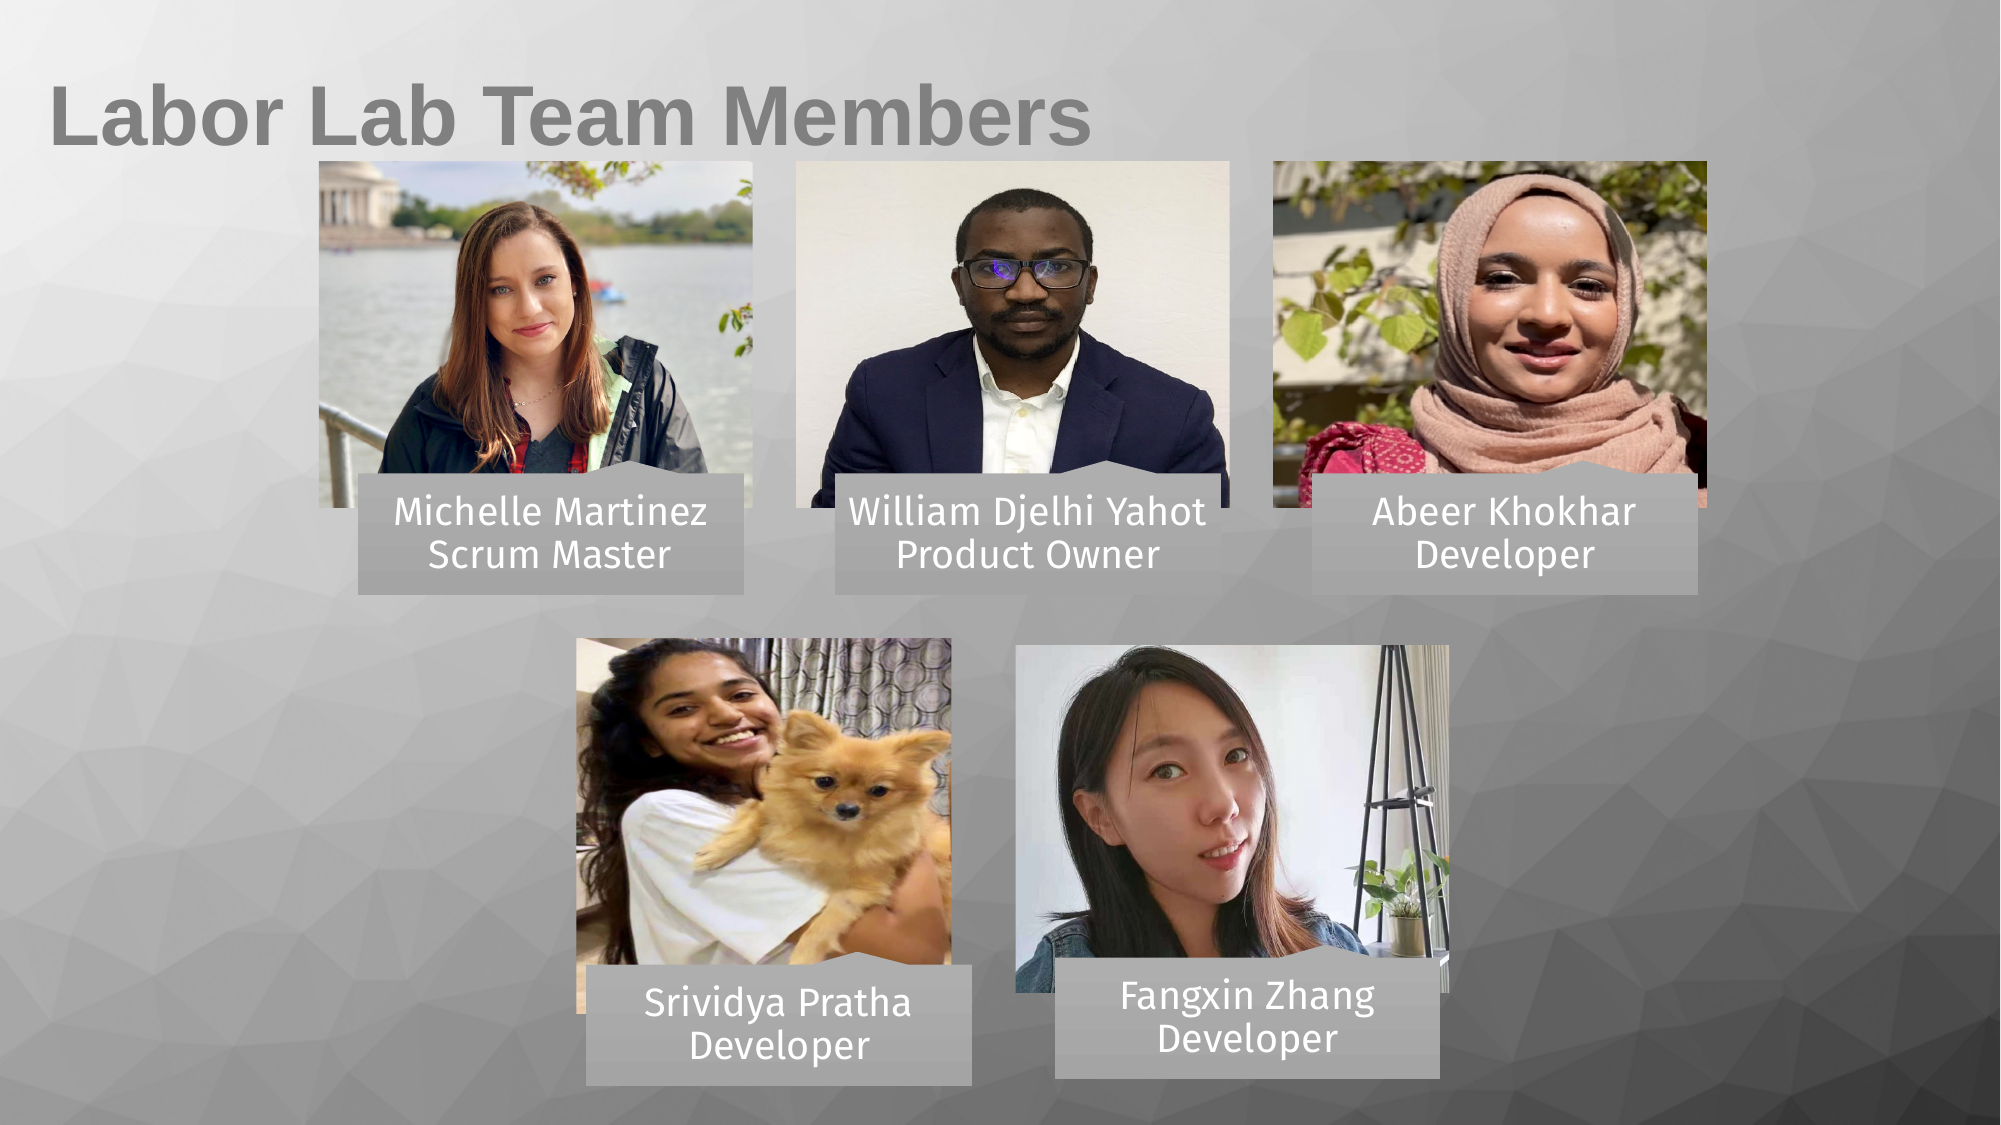

# Labor Lab Team Members
Michelle Martinez
Scrum Master
William Djelhi Yahot
Product Owner
Abeer Khokhar
Developer
Srividya Pratha
Developer
Fangxin Zhang
Developer